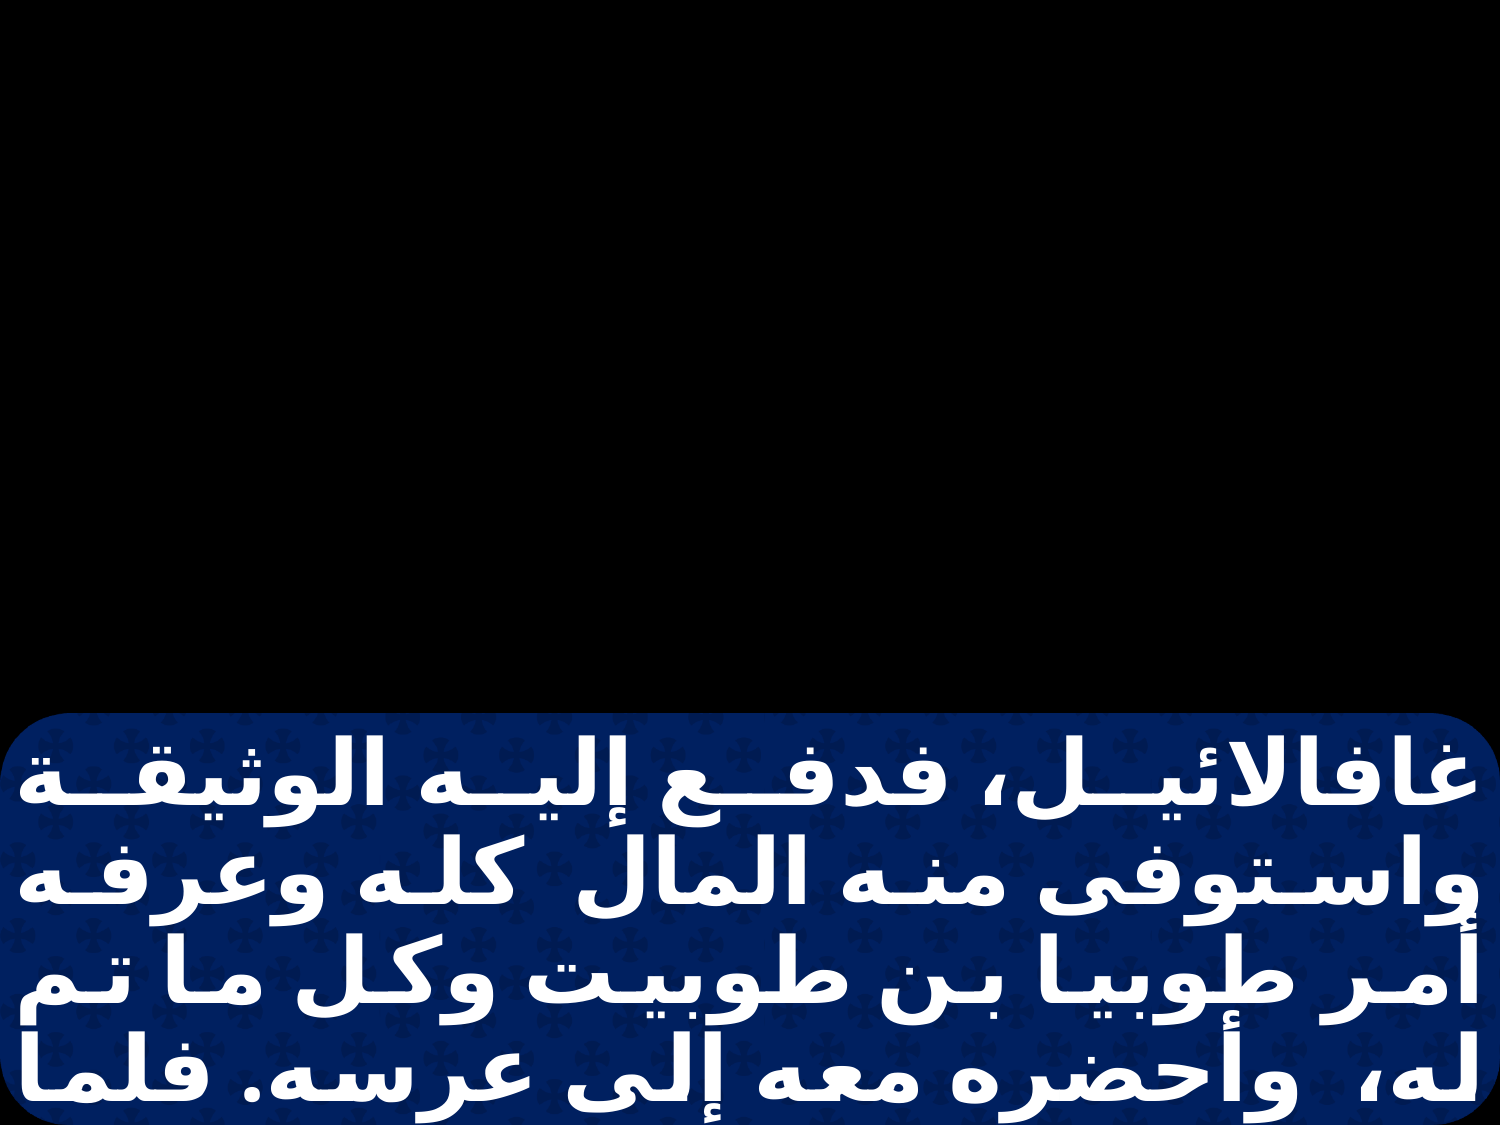

غافالائيل، فدفع إليه الوثيقة واستوفى منه المال  كله وعرفه أمر طوبيا بن طوبيت وكل ما تم له،  وأحضره معه إلى عرسه. فلما دخل إلى بيت  راعوئيل، لقي طوبيا متكنا، فنهض قائما وقبلا